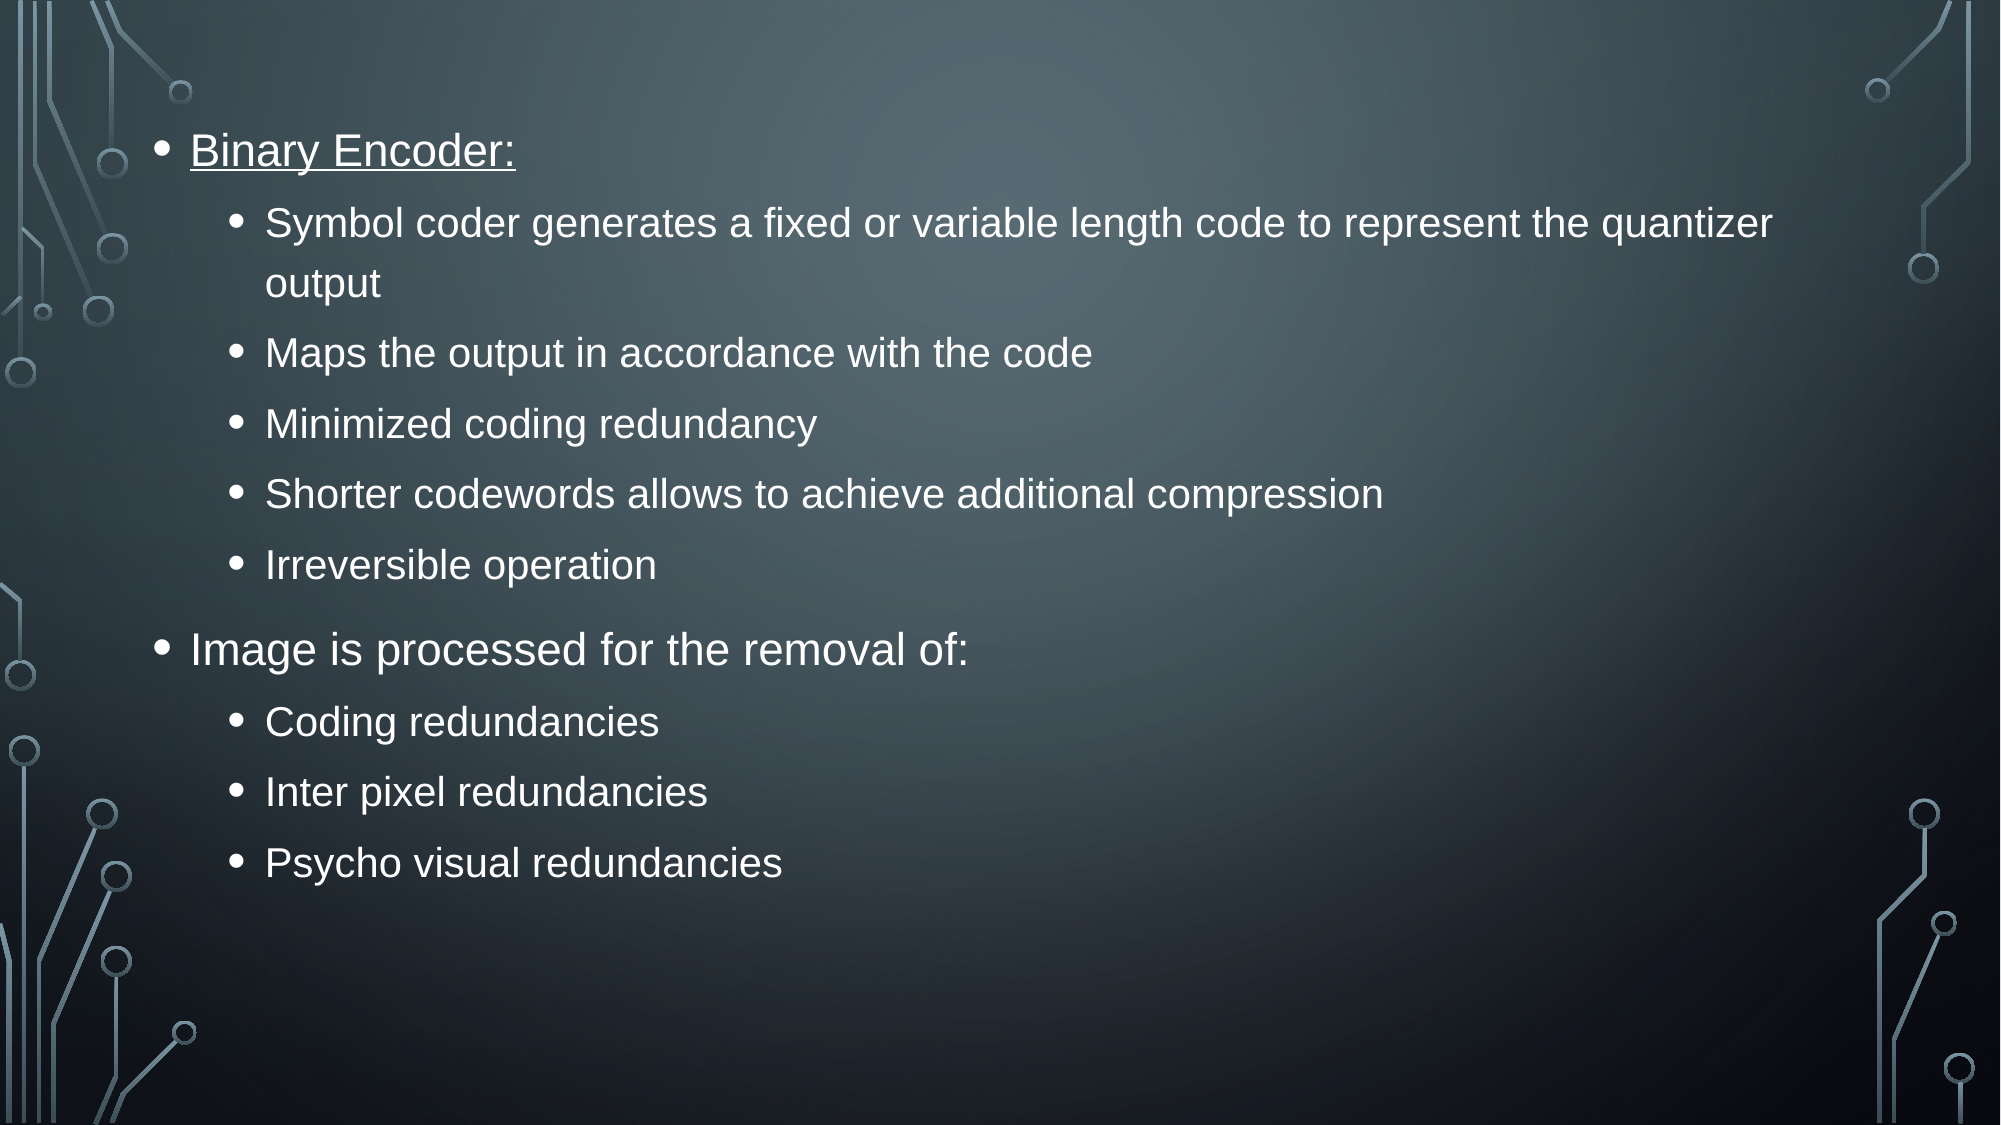

Binary Encoder:
Symbol coder generates a fixed or variable length code to represent the quantizer output
Maps the output in accordance with the code
Minimized coding redundancy
Shorter codewords allows to achieve additional compression
Irreversible operation
Image is processed for the removal of:
Coding redundancies
Inter pixel redundancies
Psycho visual redundancies